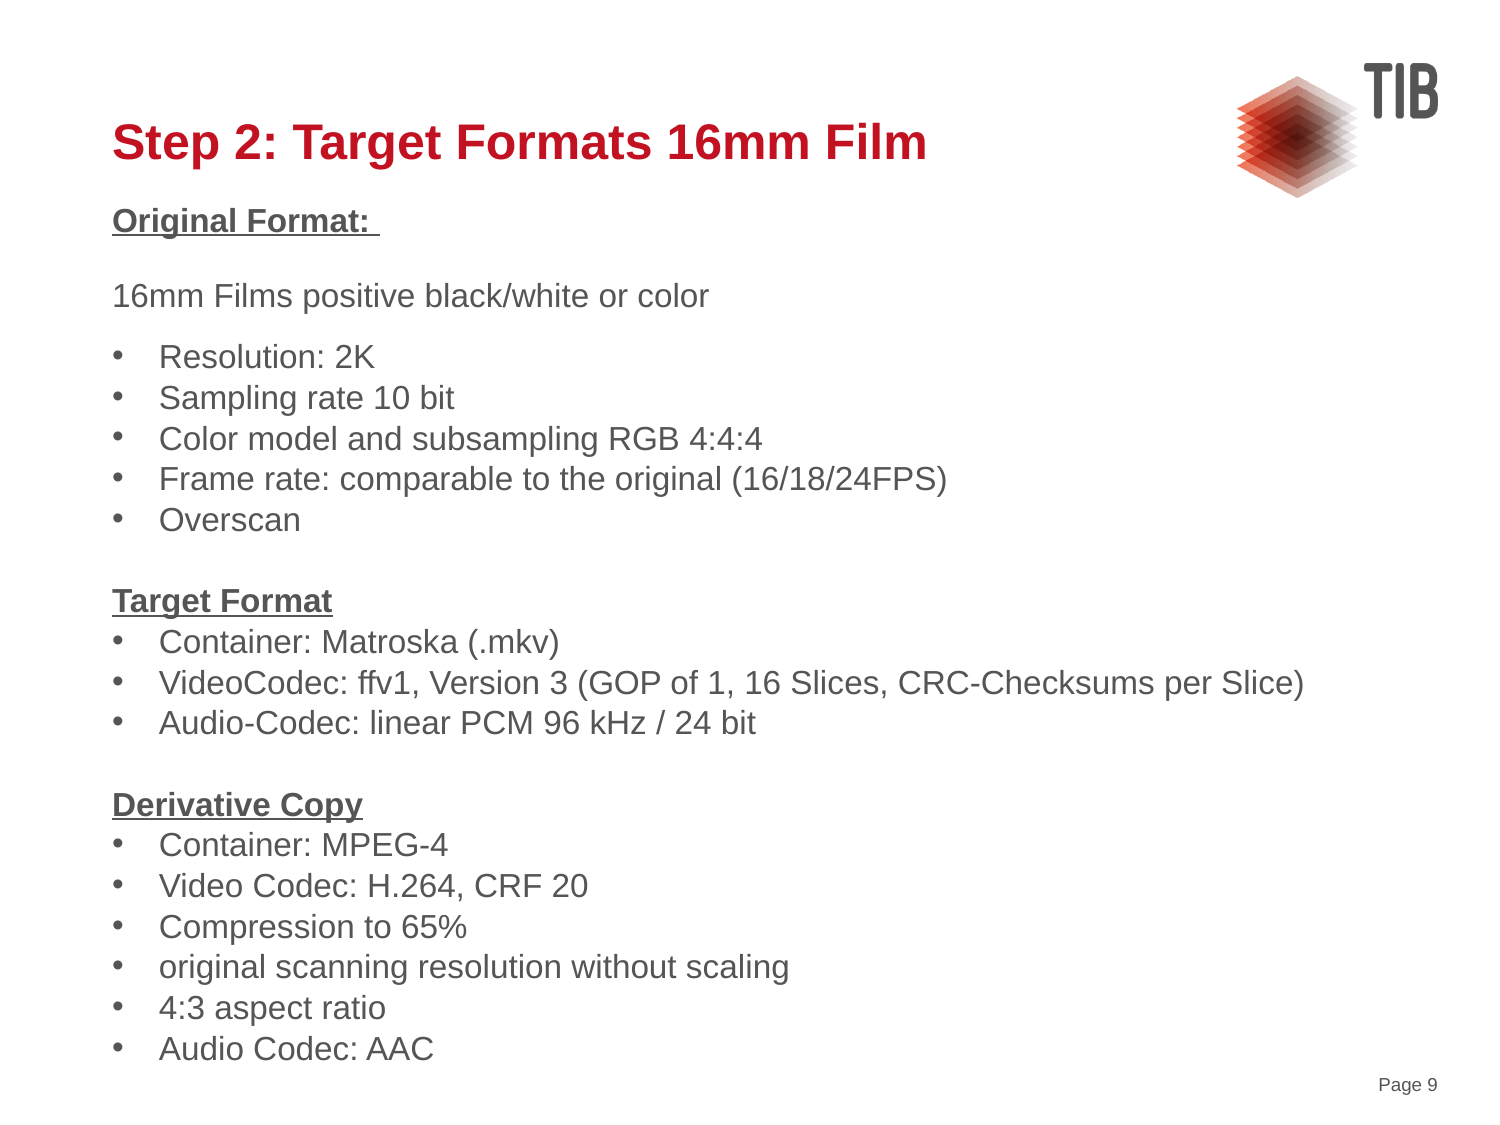

# Step 2: Target Formats 16mm Film
Original Format:
16mm Films positive black/white or color
Resolution: 2K
Sampling rate 10 bit
Color model and subsampling RGB 4:4:4
Frame rate: comparable to the original (16/18/24FPS)
Overscan

Target Format
Container: Matroska (.mkv)
VideoCodec: ffv1, Version 3 (GOP of 1, 16 Slices, CRC-Checksums per Slice)
Audio-Codec: linear PCM 96 kHz / 24 bit

Derivative Copy
Container: MPEG-4
Video Codec: H.264, CRF 20
Compression to 65%
original scanning resolution without scaling
4:3 aspect ratio
Audio Codec: AAC